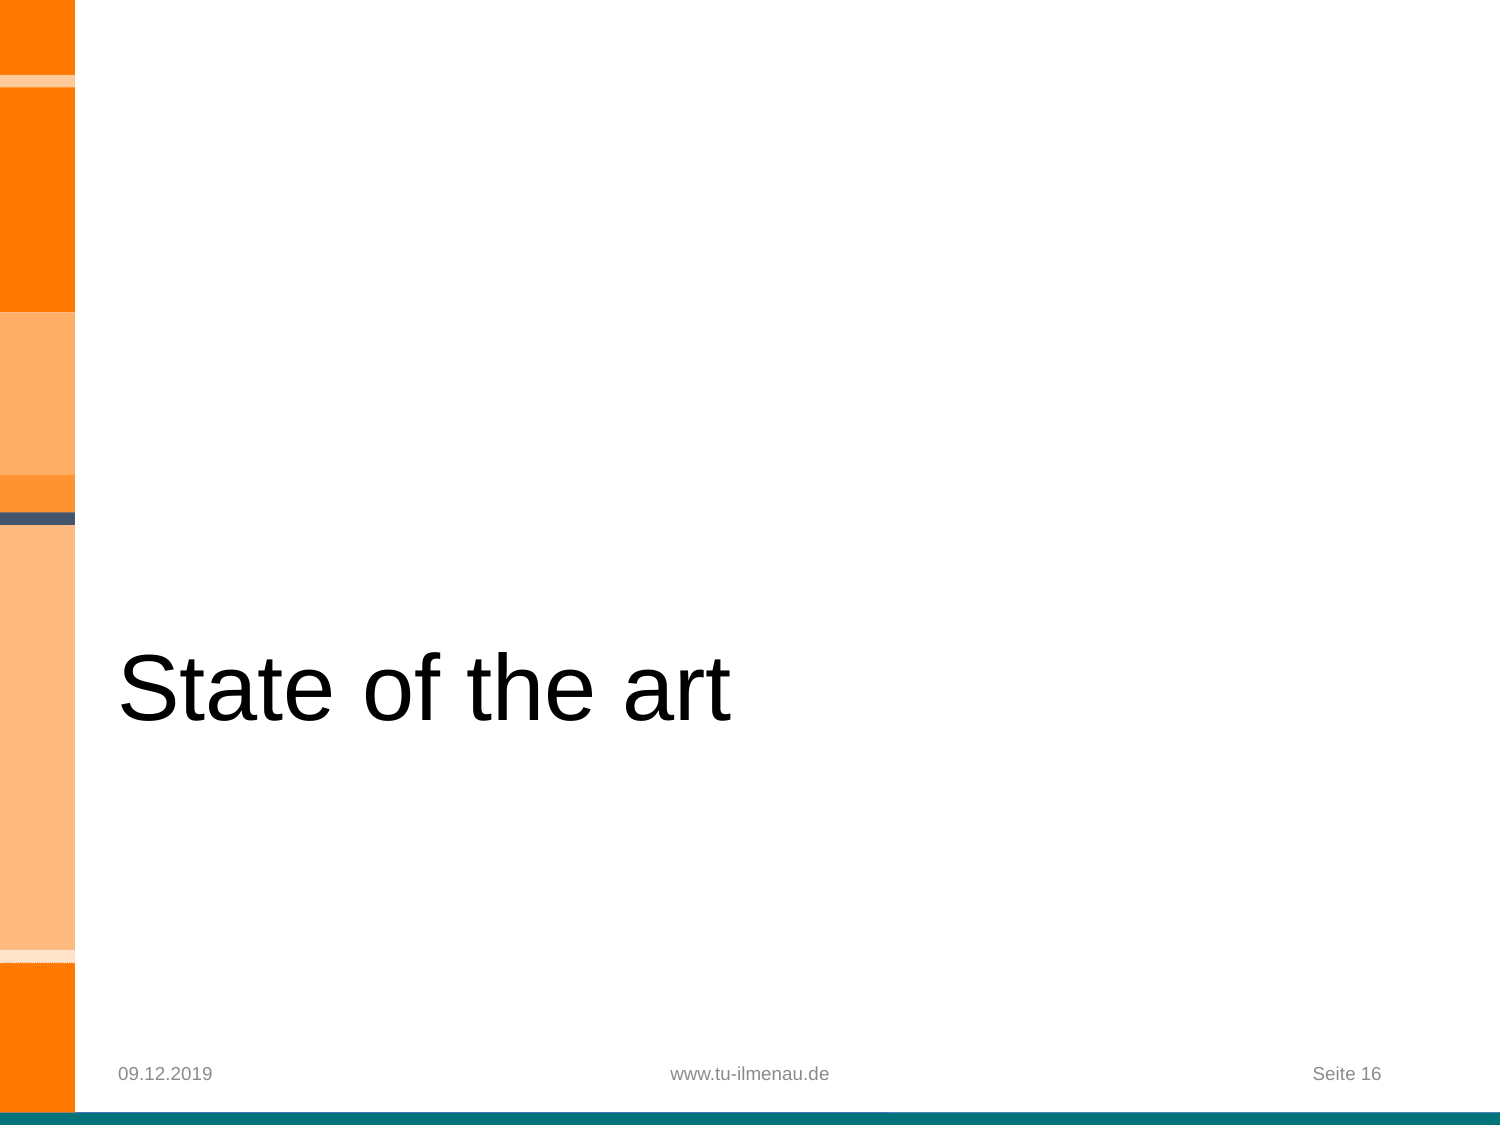

# State of the art
09.12.2019
www.tu-ilmenau.de
Seite 16